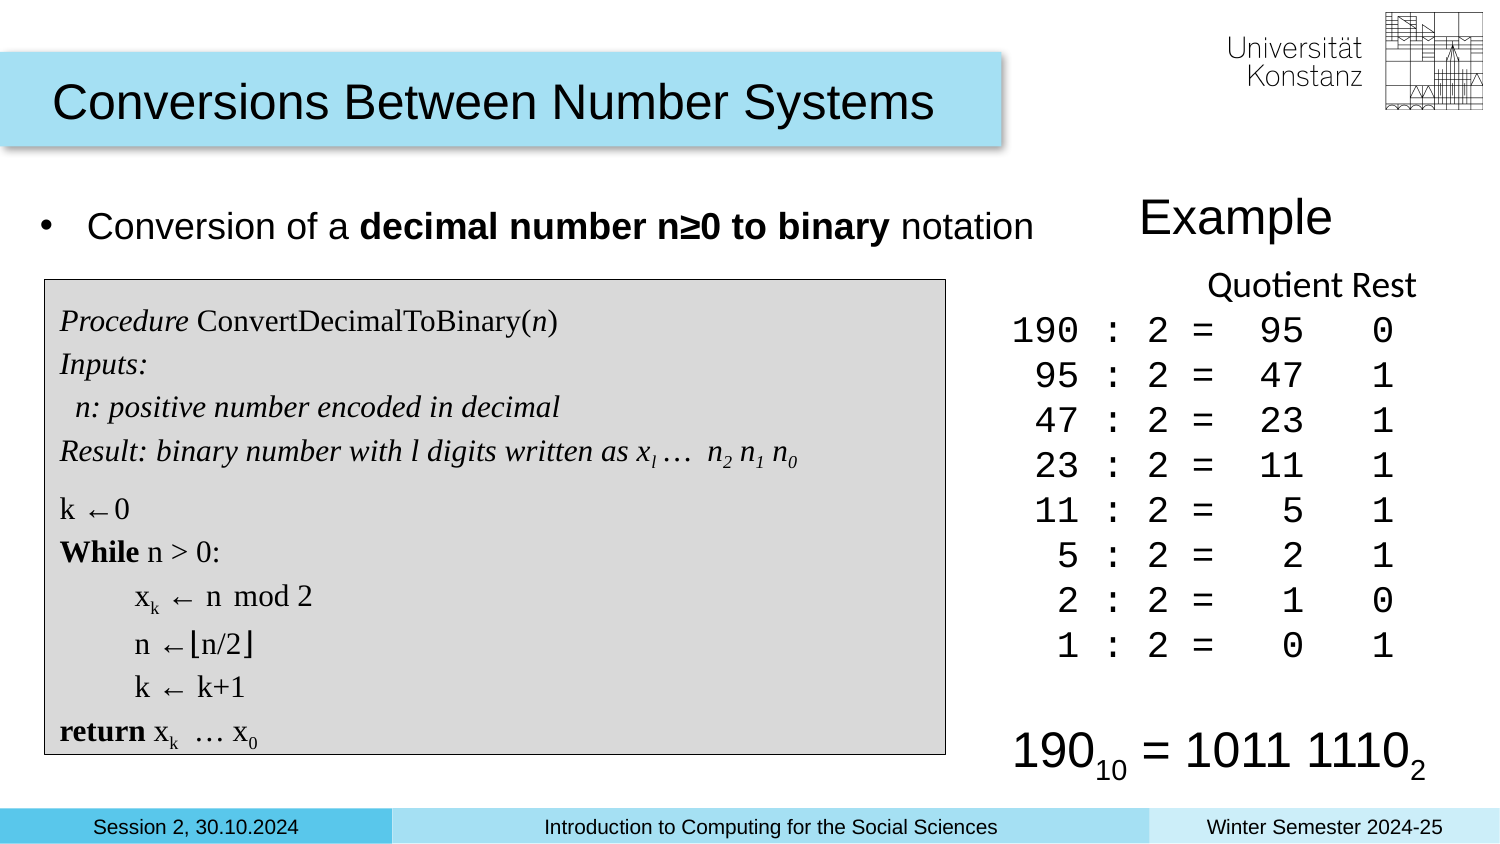

Conversions Between Number Systems
Example
Conversion of a decimal number n≥0 to binary notation
                       Quotient Rest
190 : 2 =  95   0
 95 : 2 =  47   1
 47 : 2 =  23   1
 23 : 2 =  11   1
 11 : 2 =   5   1
  5 : 2 =   2   1
  2 : 2 =   1   0
  1 : 2 =   0   1
Procedure ConvertDecimalToBinary(n)
Inputs:
  n: positive number encoded in decimal
Result: binary number with l digits written as xl …  n2 n1 n0
k ←0
While n > 0:
xk ← n  mod 2
n ←⌊n/2⌋
k ← k+1
return xk  … x0
19010 = 1011 11102